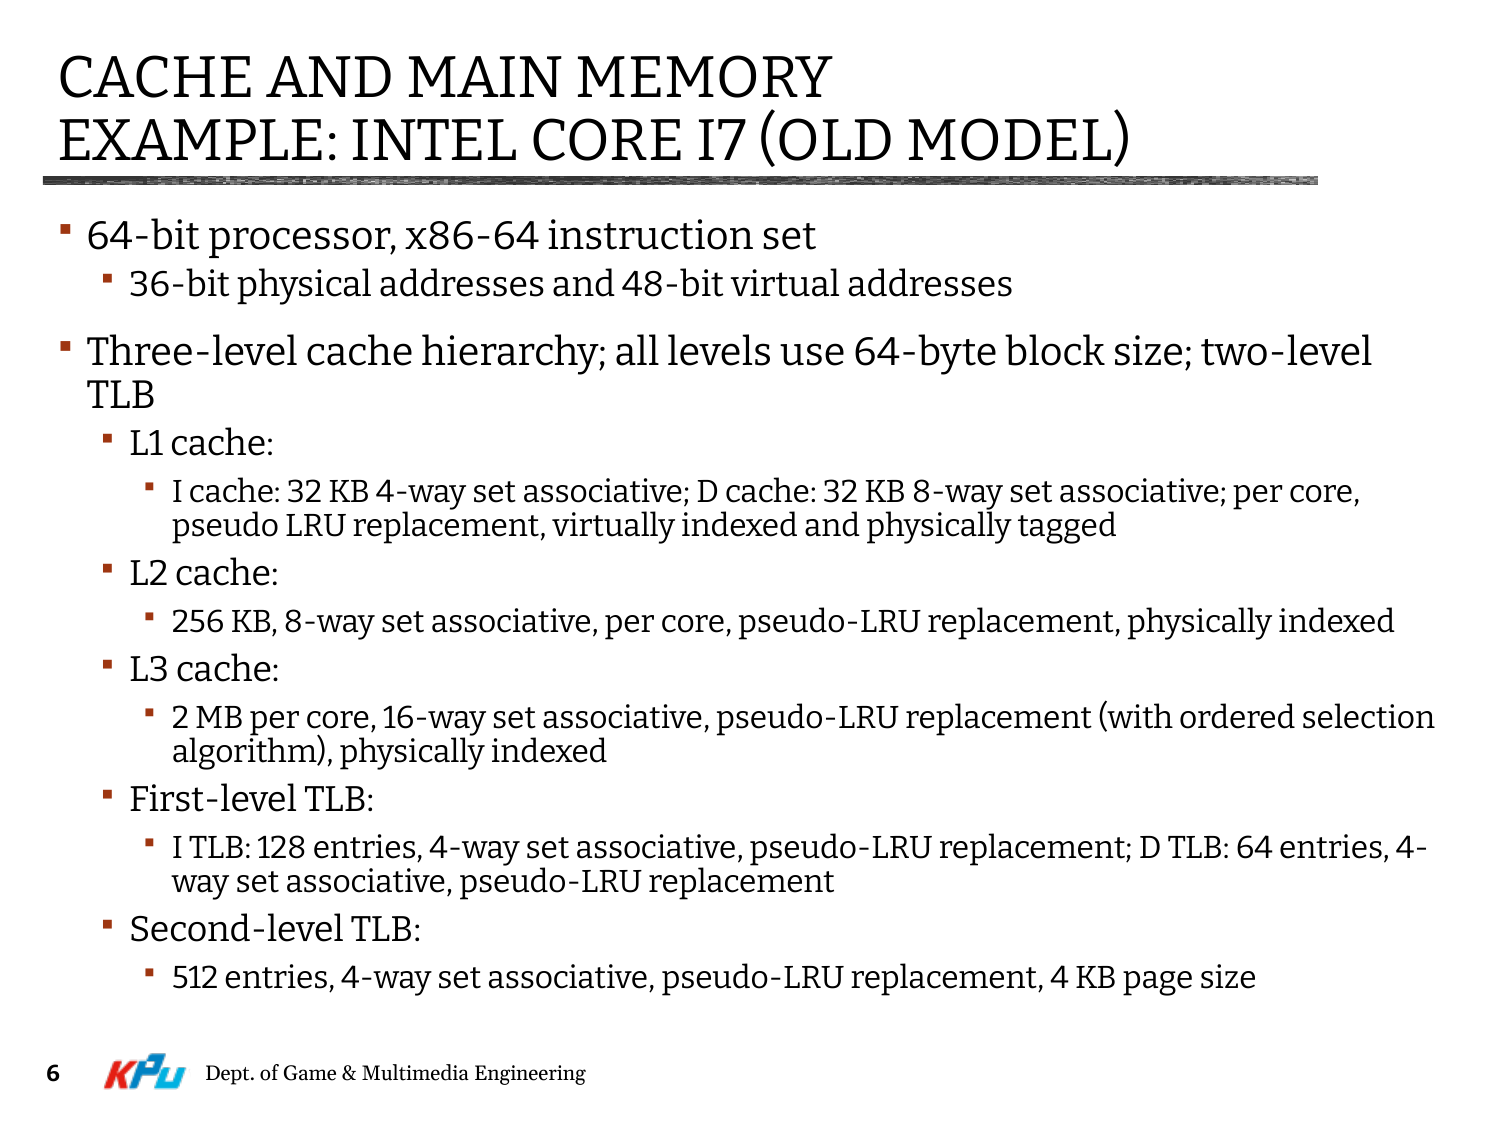

# cache and main memory Example: Intel Core i7 (old model)
64-bit processor, x86-64 instruction set
36-bit physical addresses and 48-bit virtual addresses
Three-level cache hierarchy; all levels use 64-byte block size; two-level TLB
L1 cache:
I cache: 32 KB 4-way set associative; D cache: 32 KB 8-way set associative; per core, pseudo LRU replacement, virtually indexed and physically tagged
L2 cache:
256 KB, 8-way set associative, per core, pseudo-LRU replacement, physically indexed
L3 cache:
2 MB per core, 16-way set associative, pseudo-LRU replacement (with ordered selection algorithm), physically indexed
First-level TLB:
I TLB: 128 entries, 4-way set associative, pseudo-LRU replacement; D TLB: 64 entries, 4-way set associative, pseudo-LRU replacement
Second-level TLB:
512 entries, 4-way set associative, pseudo-LRU replacement, 4 KB page size
6
Dept. of Game & Multimedia Engineering